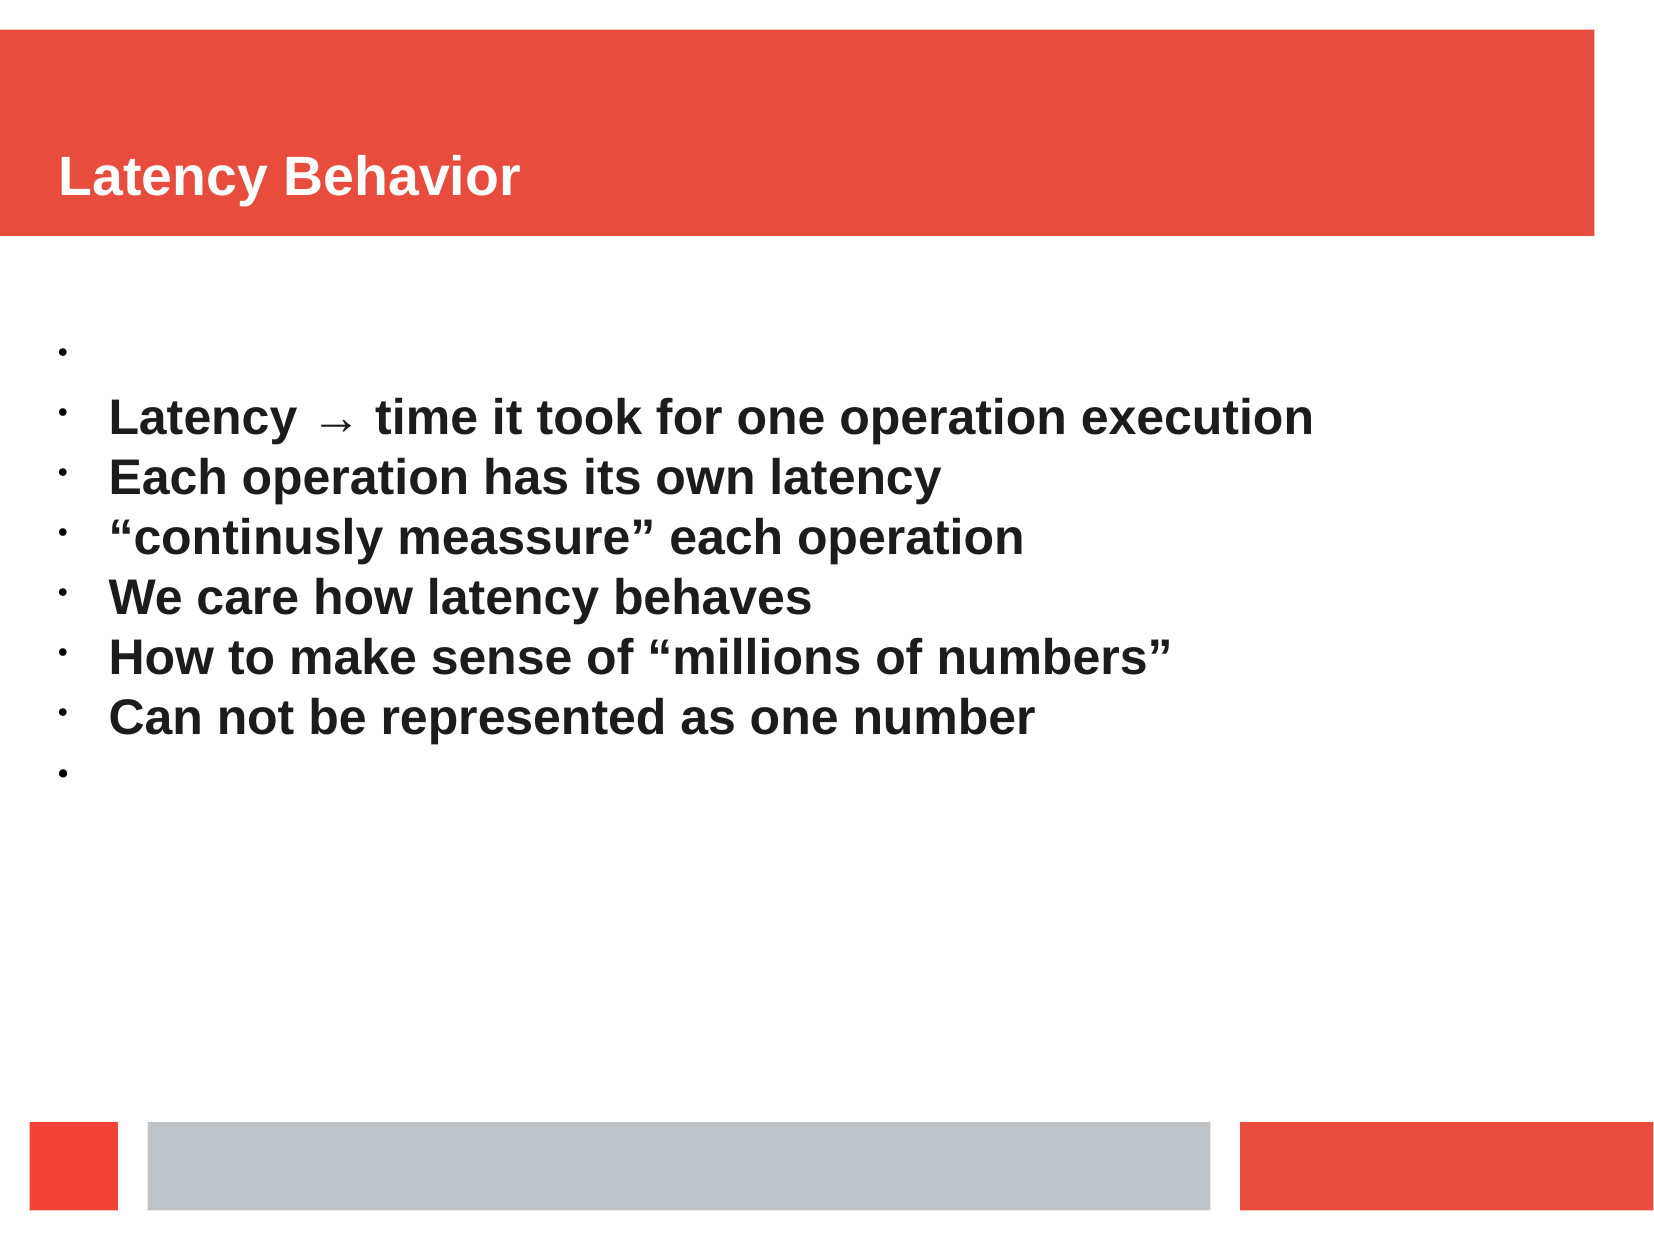

Latency Behavior

 Latency → time it took for one operation execution
 Each operation has its own latency
 “continusly meassure” each operation
 We care how latency behaves
 How to make sense of “millions of numbers”
 Can not be represented as one number